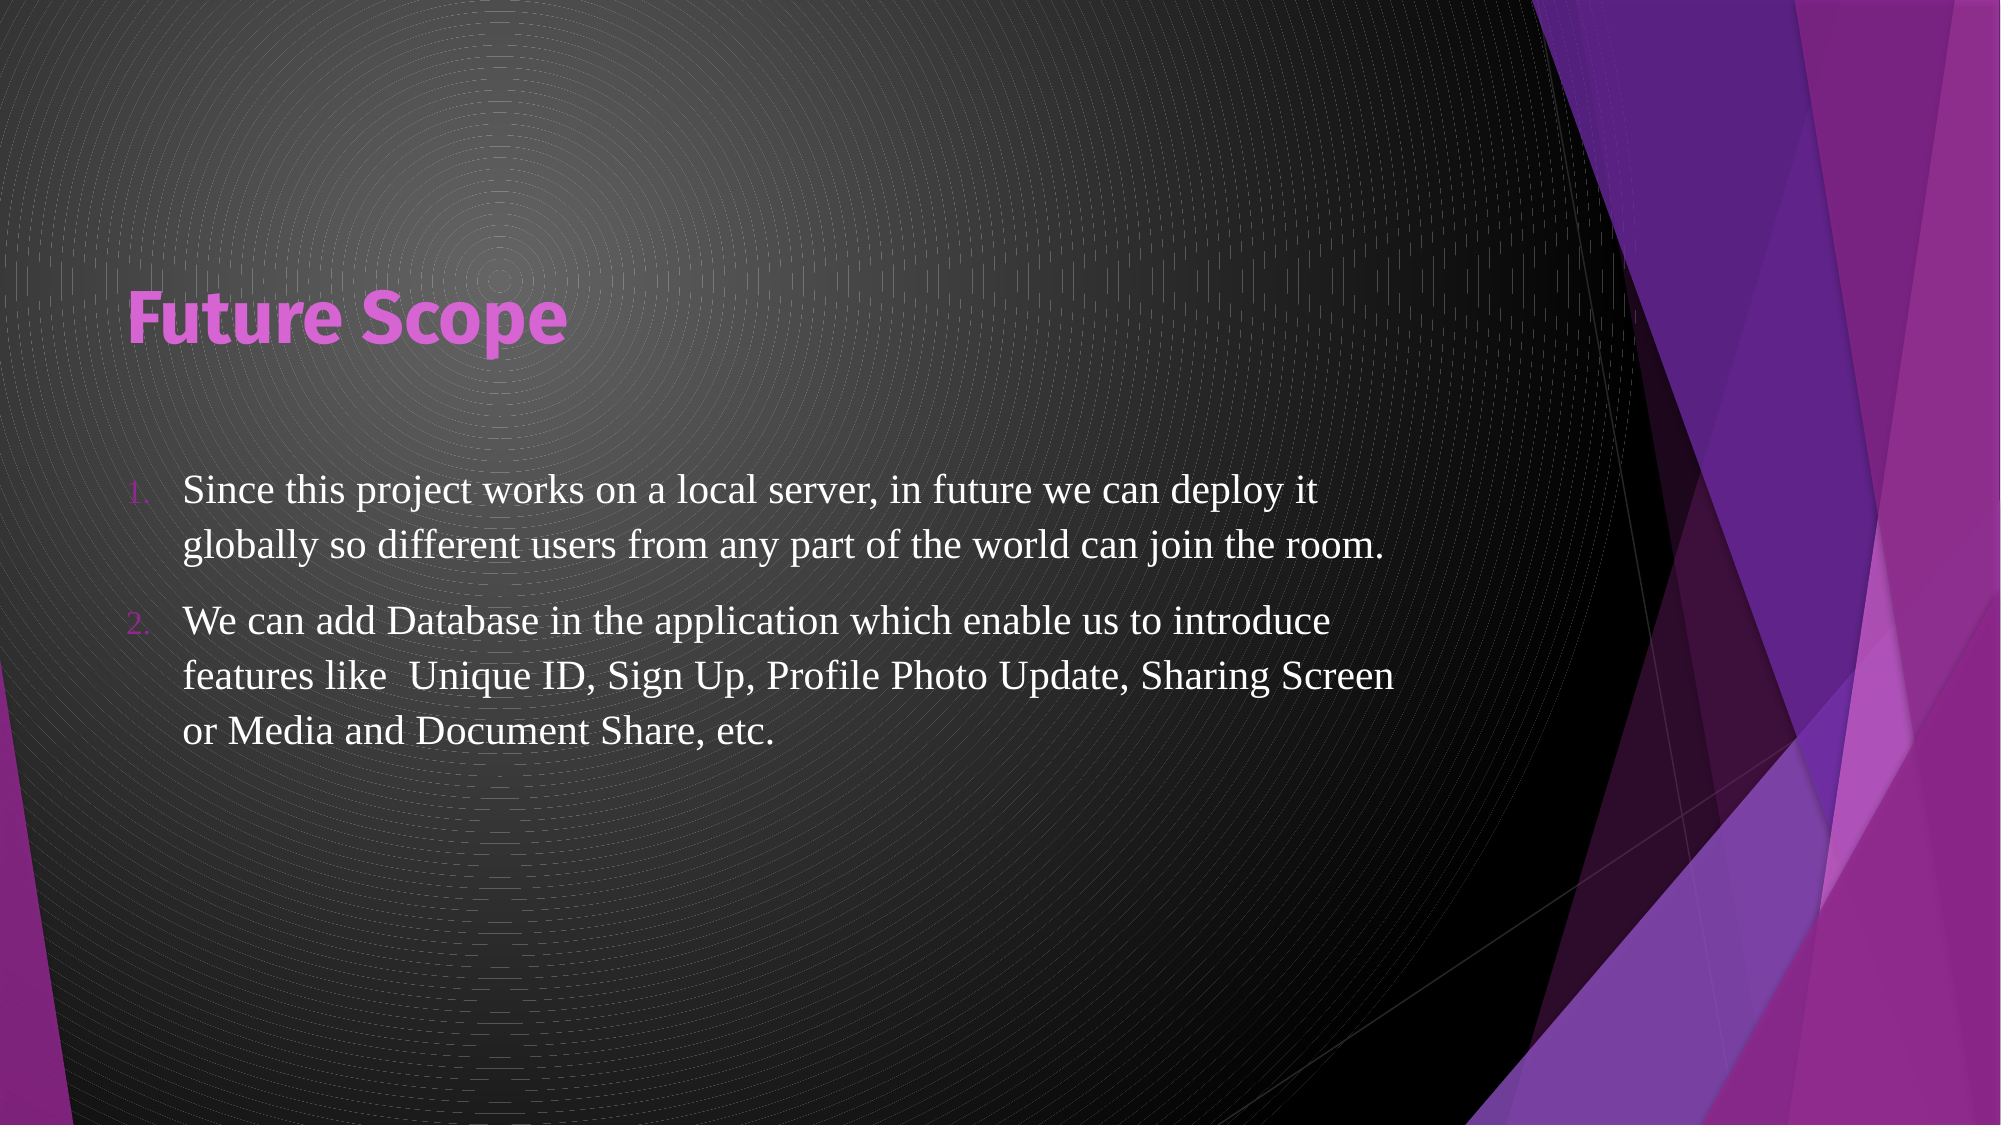

# Future Scope
Since this project works on a local server, in future we can deploy it globally so different users from any part of the world can join the room.
We can add Database in the application which enable us to introduce features like  Unique ID, Sign Up, Profile Photo Update, Sharing Screen or Media and Document Share, etc.